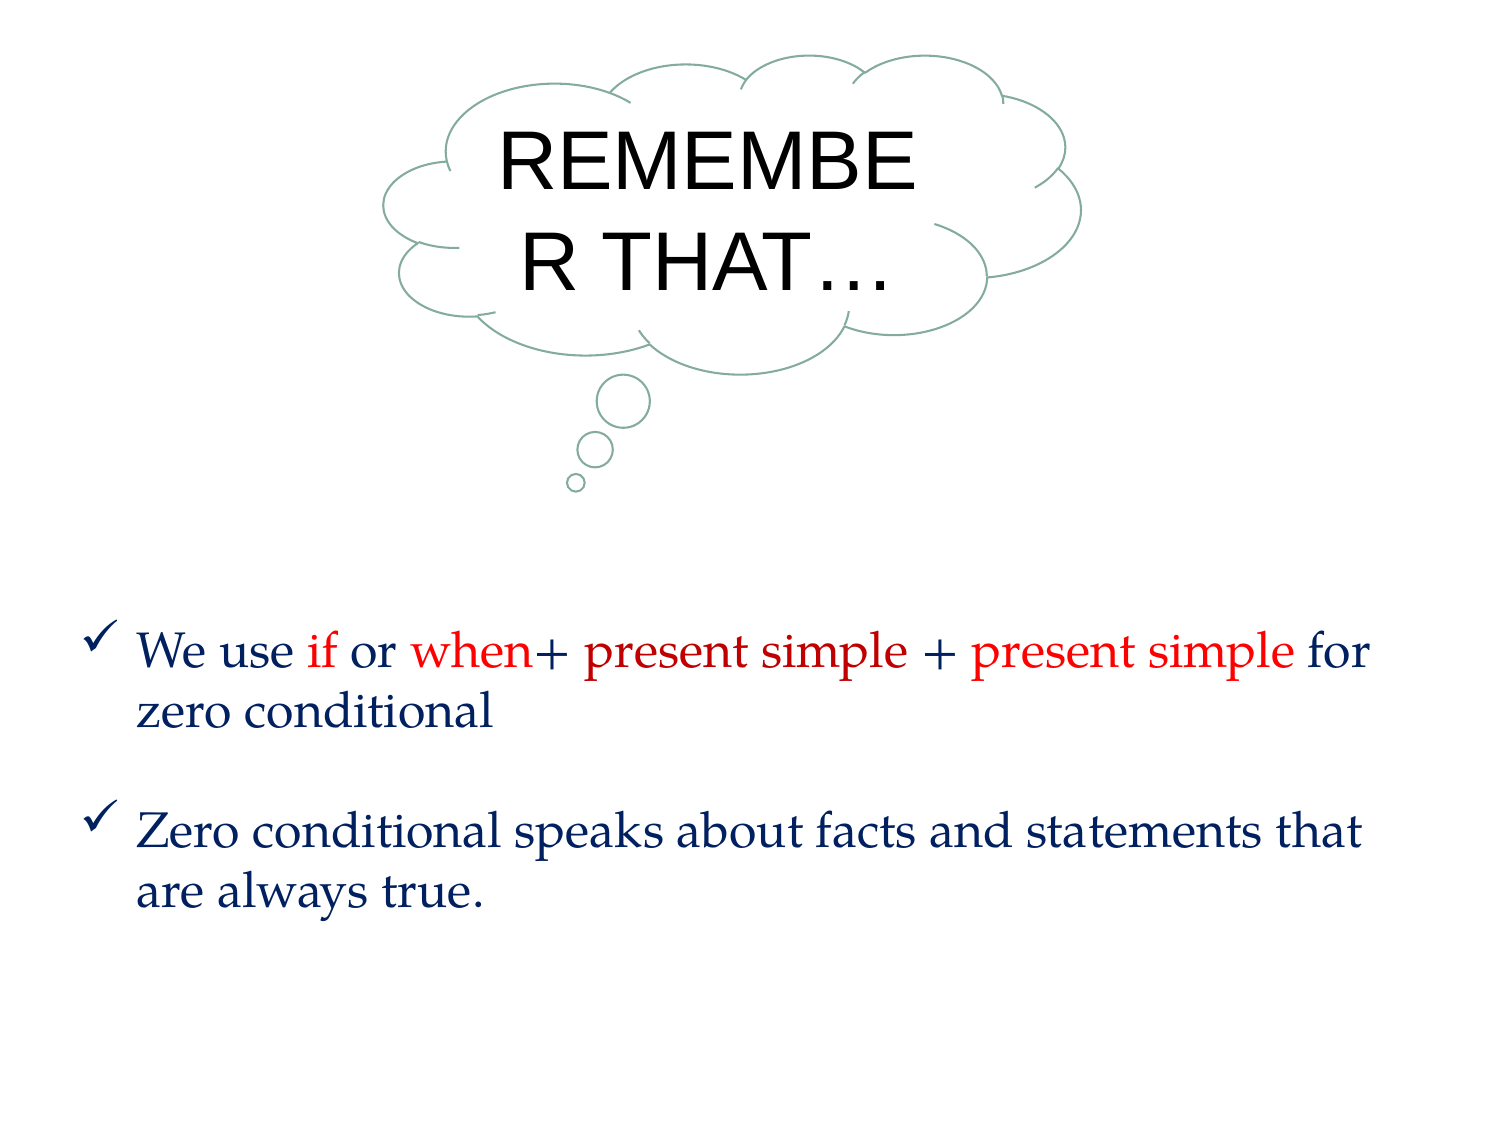

REMEMBER THAT…
We use if or when+ present simple + present simple for zero conditional

Zero conditional speaks about facts and statements that are always true.